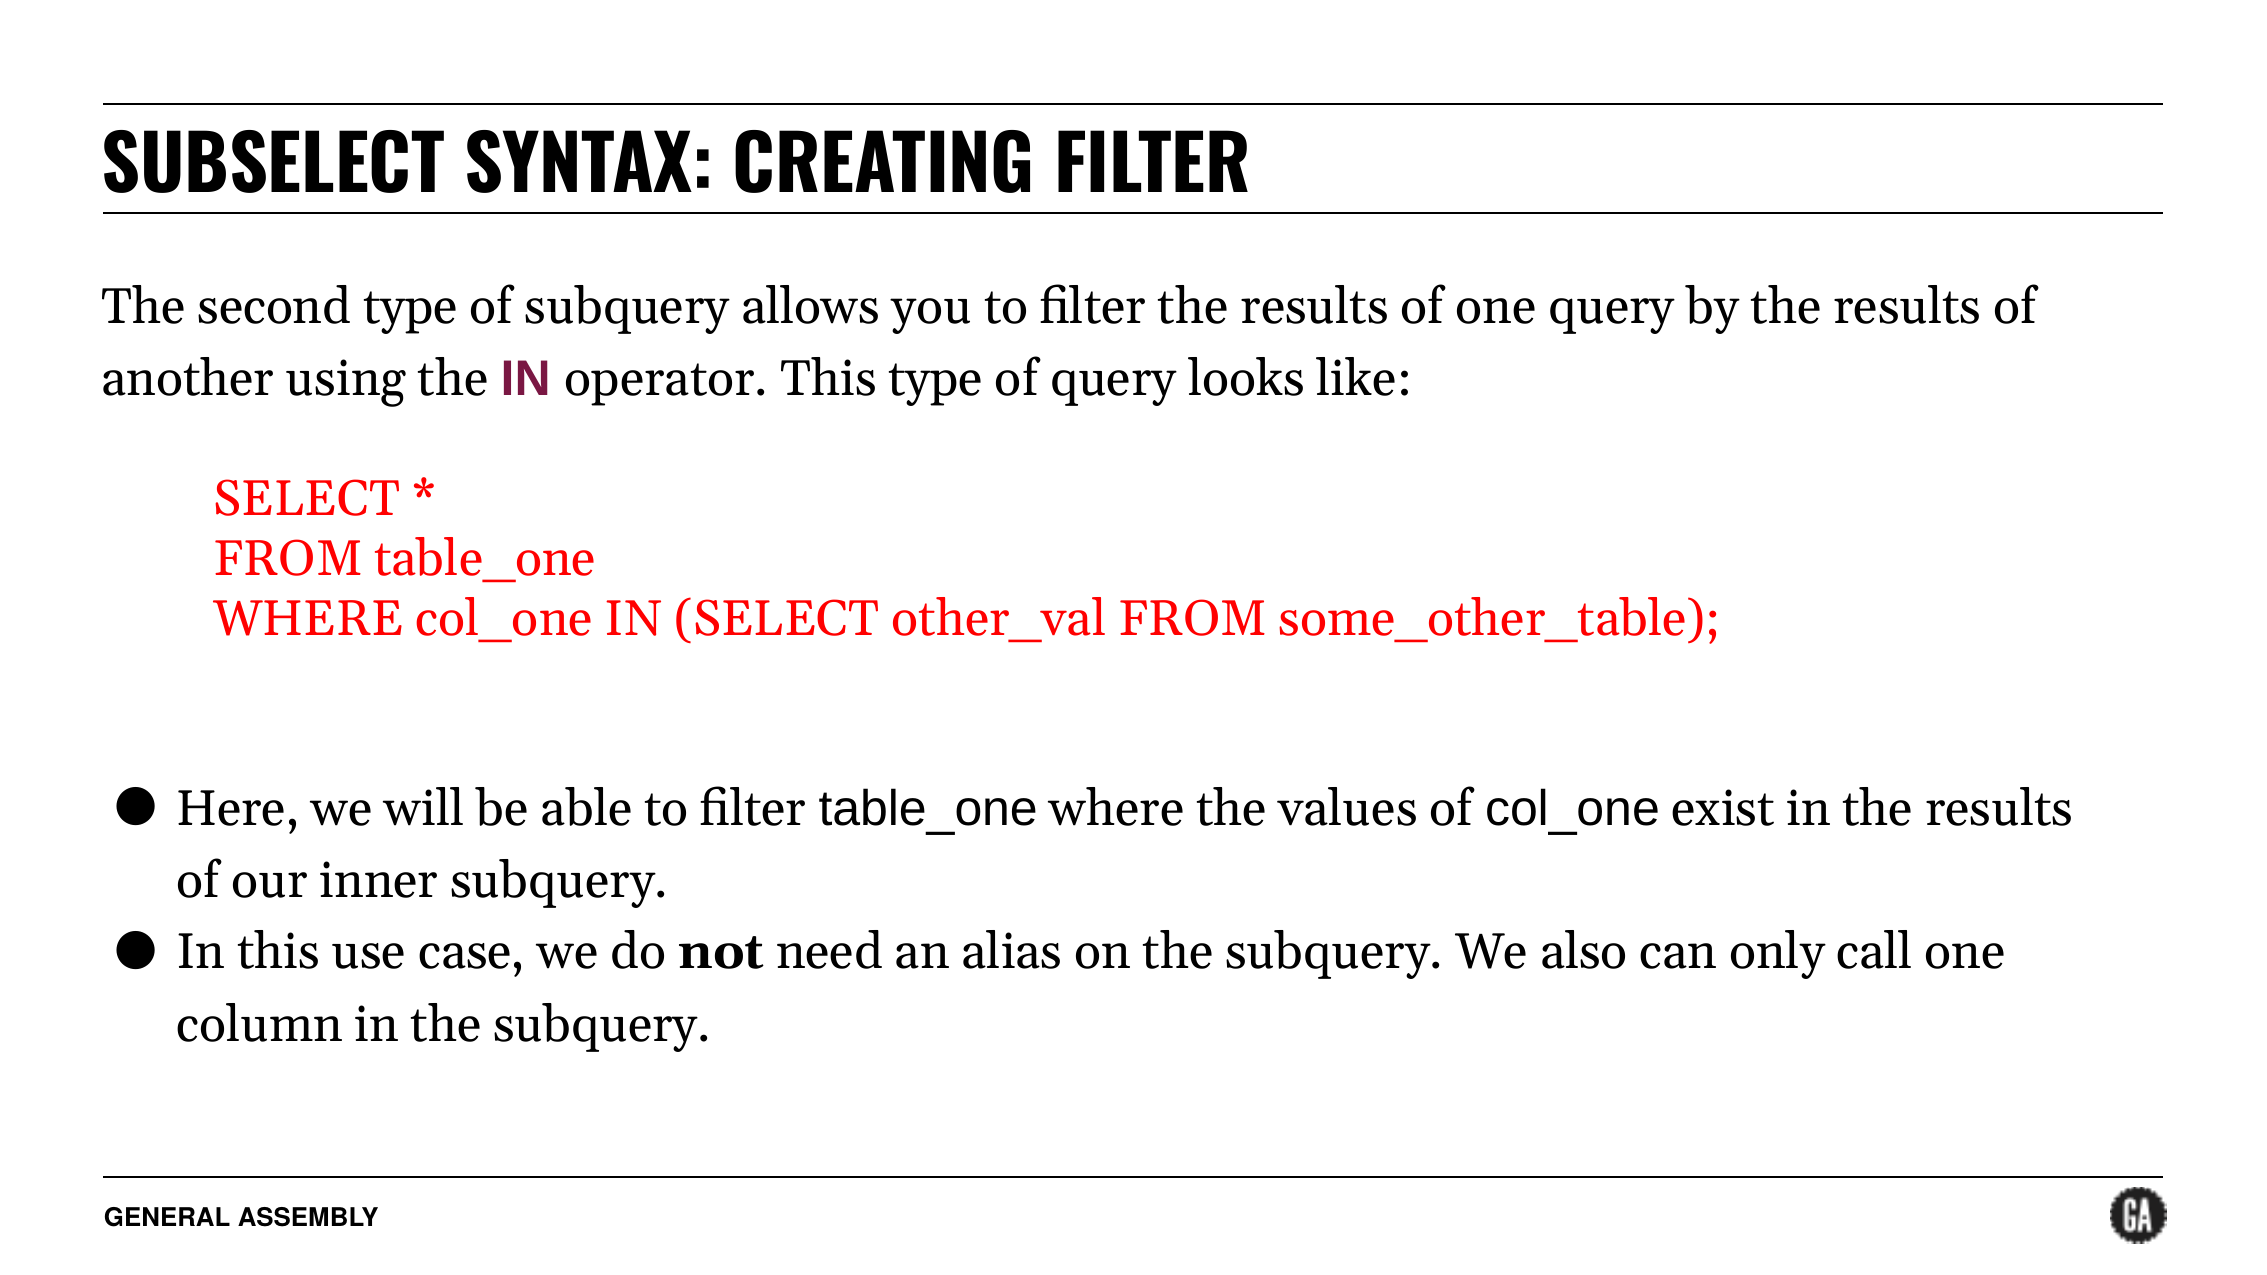

# SUBSELECT SYNTAX: CREATING FILTER
The second type of subquery allows you to filter the results of one query by the results of another using the IN operator. This type of query looks like:
SELECT *
FROM table_one
WHERE col_one IN (SELECT other_val FROM some_other_table);

Here, we will be able to filter table_one where the values of col_one exist in the results of our inner subquery.
In this use case, we do not need an alias on the subquery. We also can only call one column in the subquery.